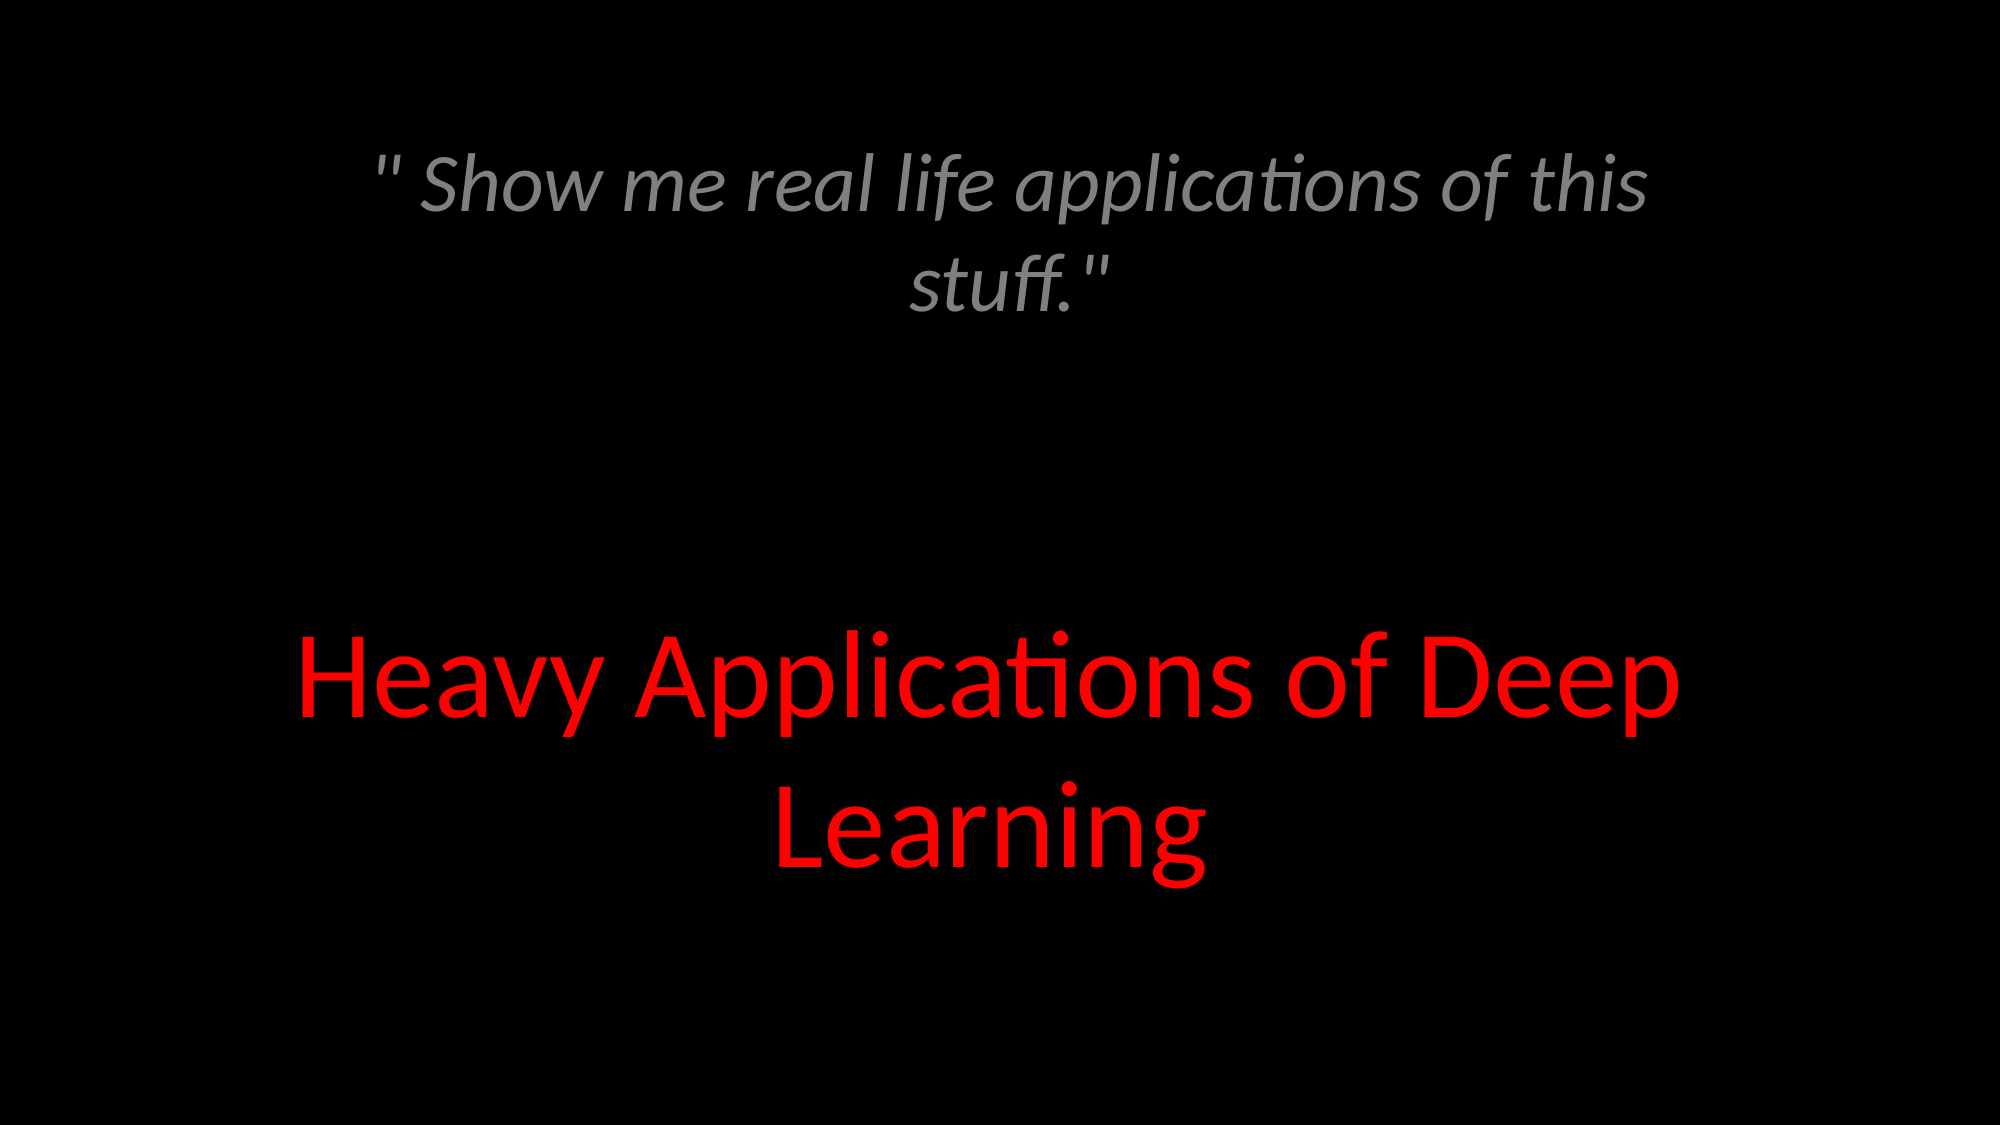

" Show me real life applications of this stuff."
Heavy Applications of Deep Learning